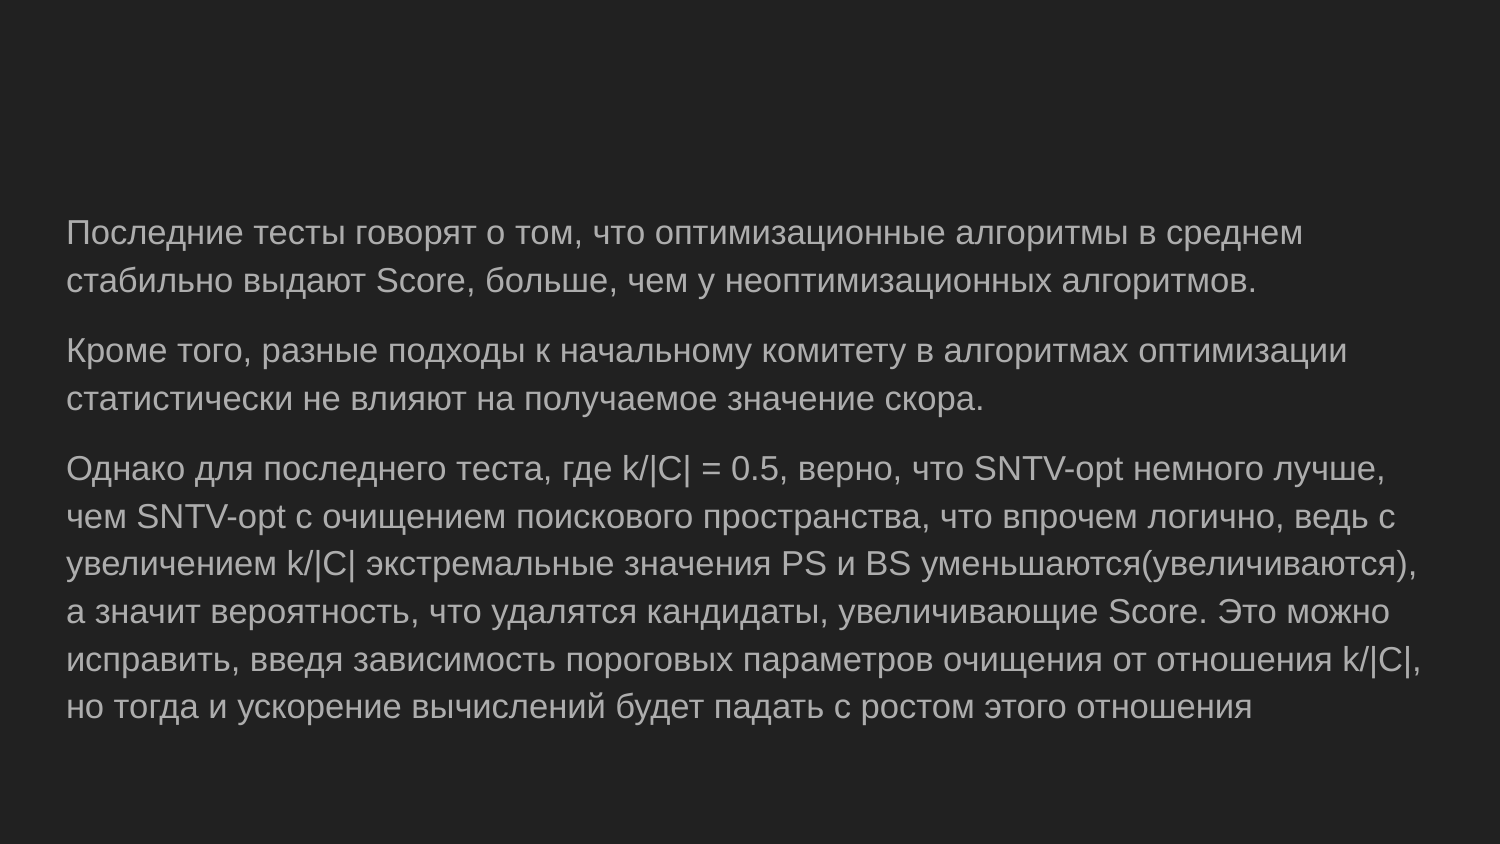

#
Последние тесты говорят о том, что оптимизационные алгоритмы в среднем стабильно выдают Score, больше, чем у неоптимизационных алгоритмов.
Кроме того, разные подходы к начальному комитету в алгоритмах оптимизации статистически не влияют на получаемое значение скора.
Однако для последнего теста, где k/|C| = 0.5, верно, что SNTV-opt немного лучше, чем SNTV-opt с очищением поискового пространства, что впрочем логично, ведь с увеличением k/|C| экстремальные значения PS и BS уменьшаются(увеличиваются), а значит вероятность, что удалятся кандидаты, увеличивающие Score. Это можно исправить, введя зависимость пороговых параметров очищения от отношения k/|C|, но тогда и ускорение вычислений будет падать с ростом этого отношения